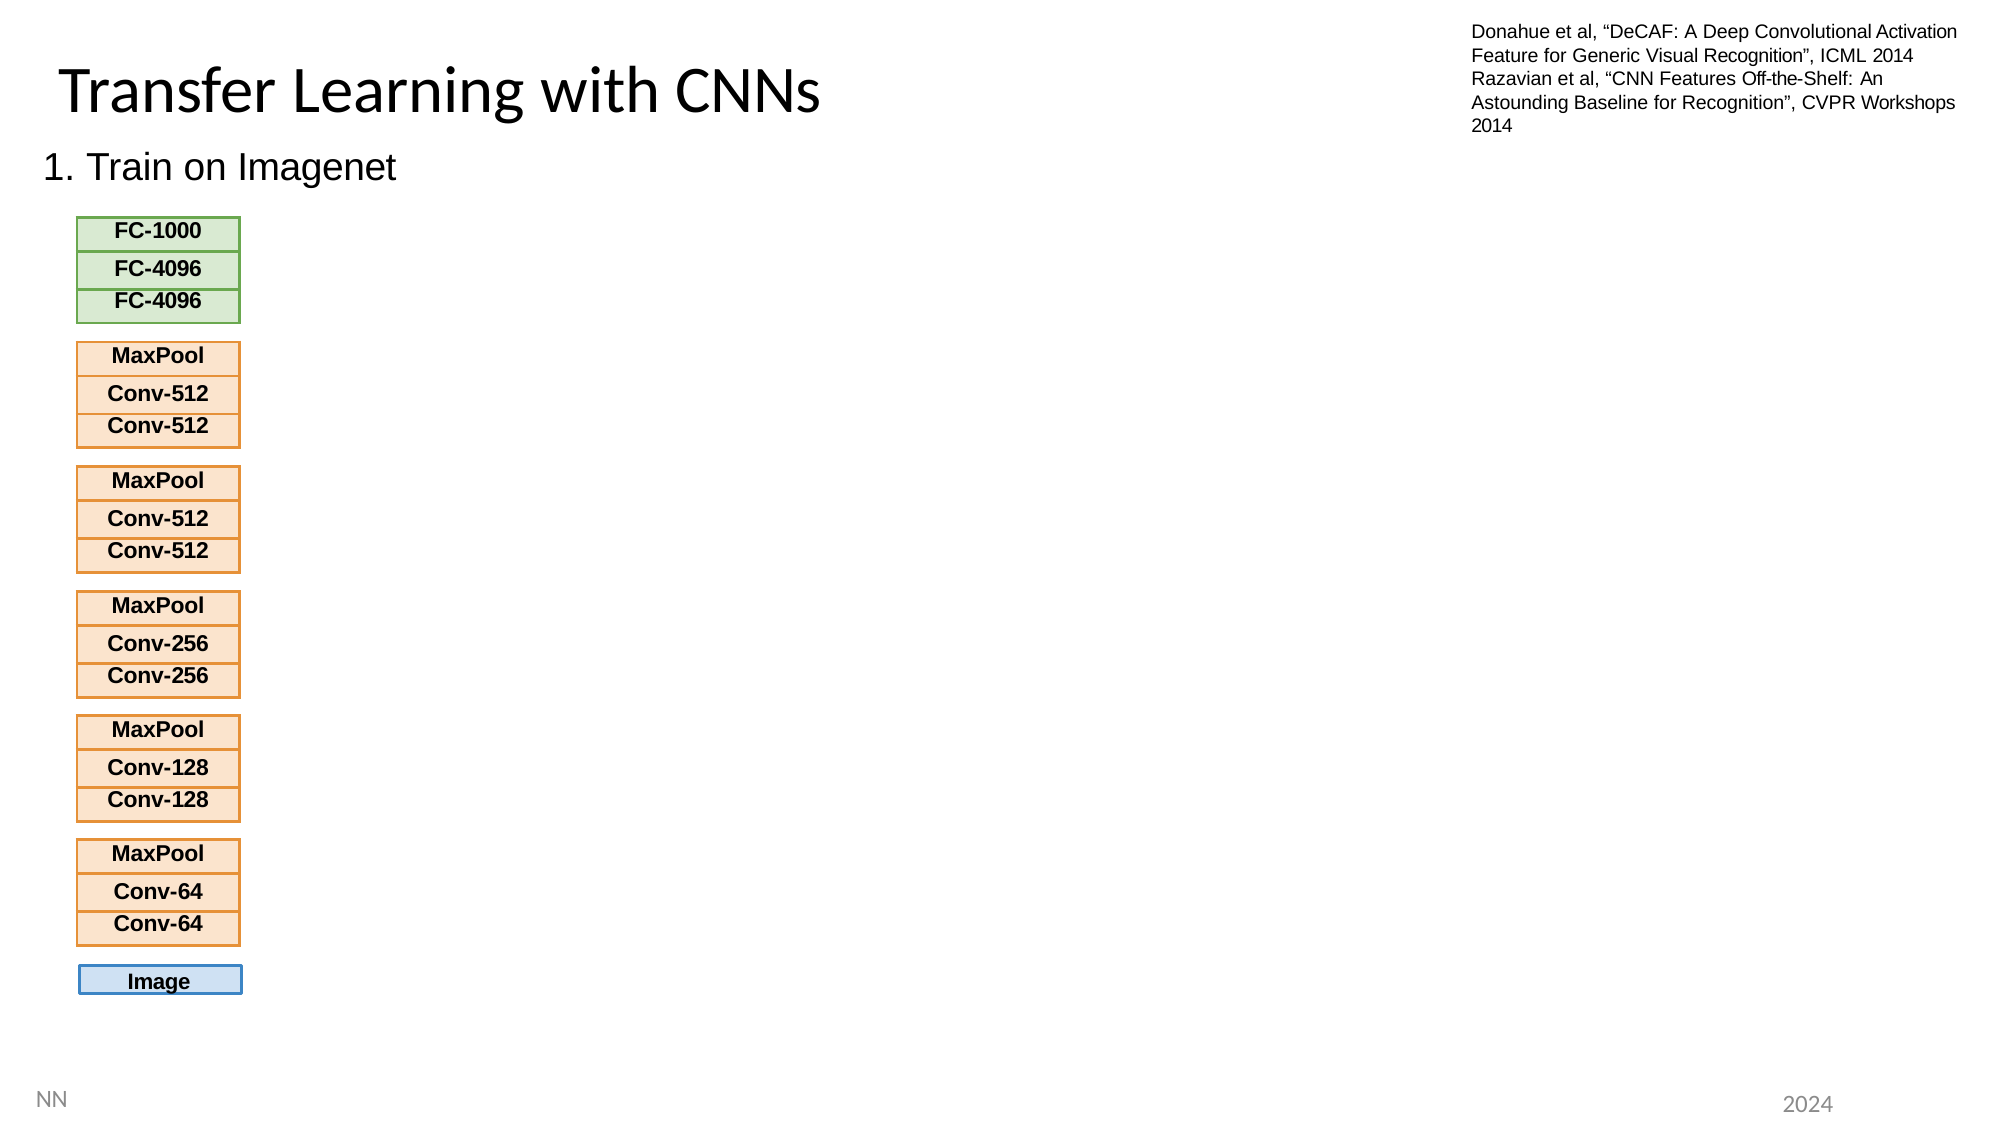

Donahue et al, “DeCAF: A Deep Convolutional Activation Feature for Generic Visual Recognition”, ICML 2014 Razavian et al, “CNN Features Off-the-Shelf: An Astounding Baseline for Recognition”, CVPR Workshops 2014
# Transfer Learning with CNNs
1. Train on Imagenet
| FC-1000 |
| --- |
| FC-4096 |
| FC-4096 |
| MaxPool |
| --- |
| Conv-512 |
| Conv-512 |
| MaxPool |
| --- |
| Conv-512 |
| Conv-512 |
| MaxPool |
| --- |
| Conv-256 |
| Conv-256 |
| MaxPool |
| --- |
| Conv-128 |
| Conv-128 |
| MaxPool |
| --- |
| Conv-64 |
| Conv-64 |
Image
NN
2024
NN
132